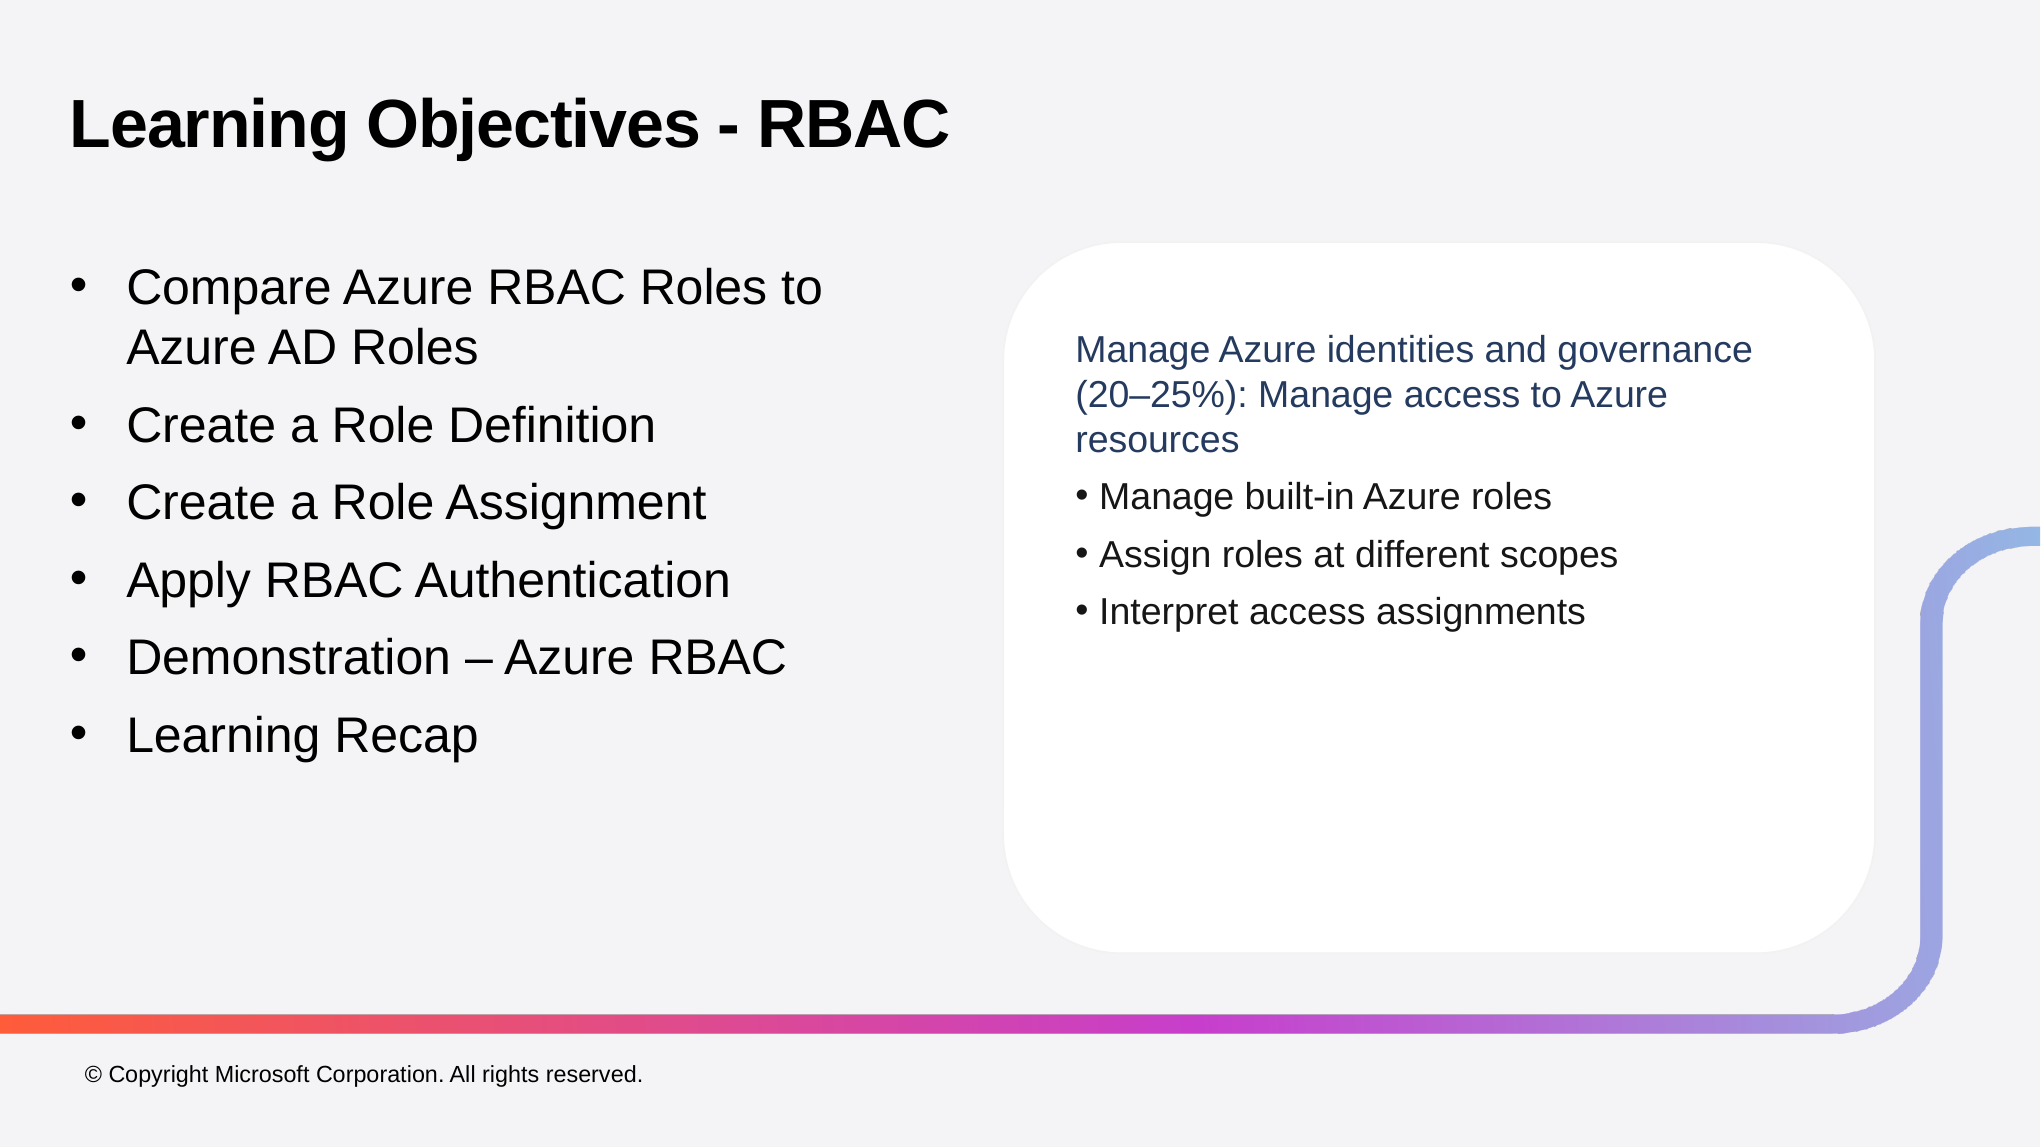

# Learning Objectives - RBAC
Compare Azure RBAC Roles to Azure AD Roles
Create a Role Definition
Create a Role Assignment
Apply RBAC Authentication
Demonstration – Azure RBAC
Learning Recap
Manage Azure identities and governance  (20–25%): Manage access to Azure resources
 Manage built-in Azure roles
 Assign roles at different scopes
 Interpret access assignments